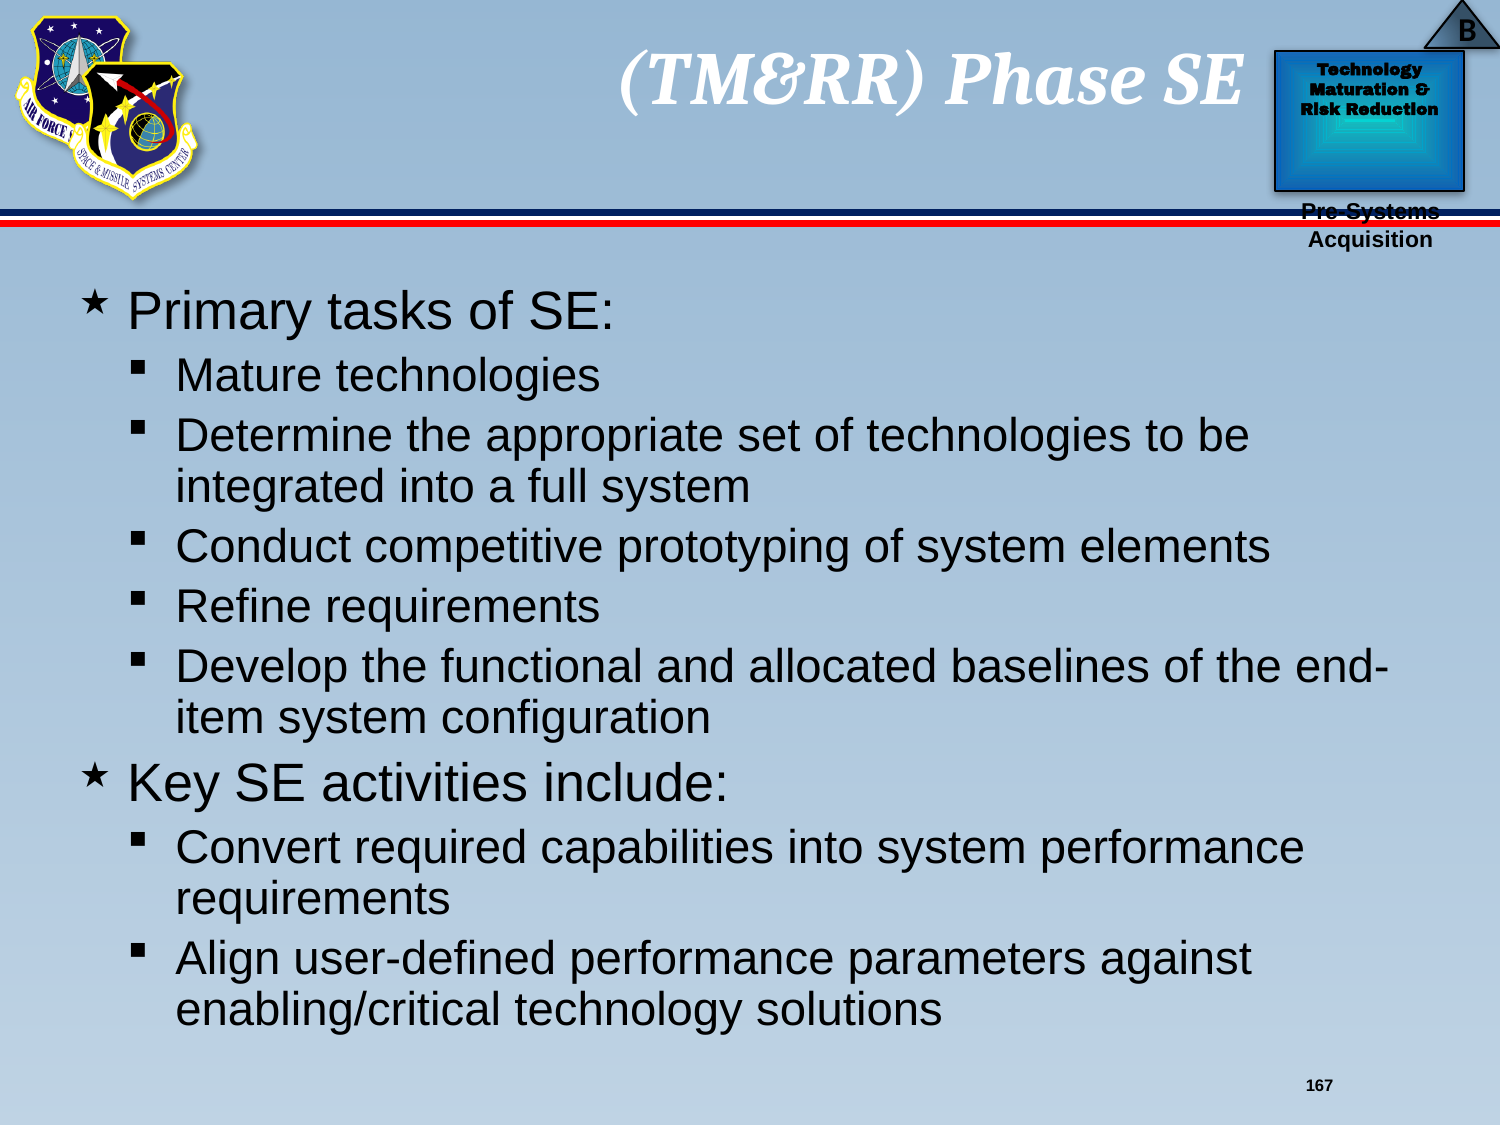

B
Technology Maturation & Risk Reduction

Pre-Systems Acquisition
# (TM&RR) Phase SE
Primary tasks of SE:
Mature technologies
Determine the appropriate set of technologies to be integrated into a full system
Conduct competitive prototyping of system elements
Refine requirements
Develop the functional and allocated baselines of the end-item system configuration
Key SE activities include:
Convert required capabilities into system performance requirements
Align user-defined performance parameters against enabling/critical technology solutions

167